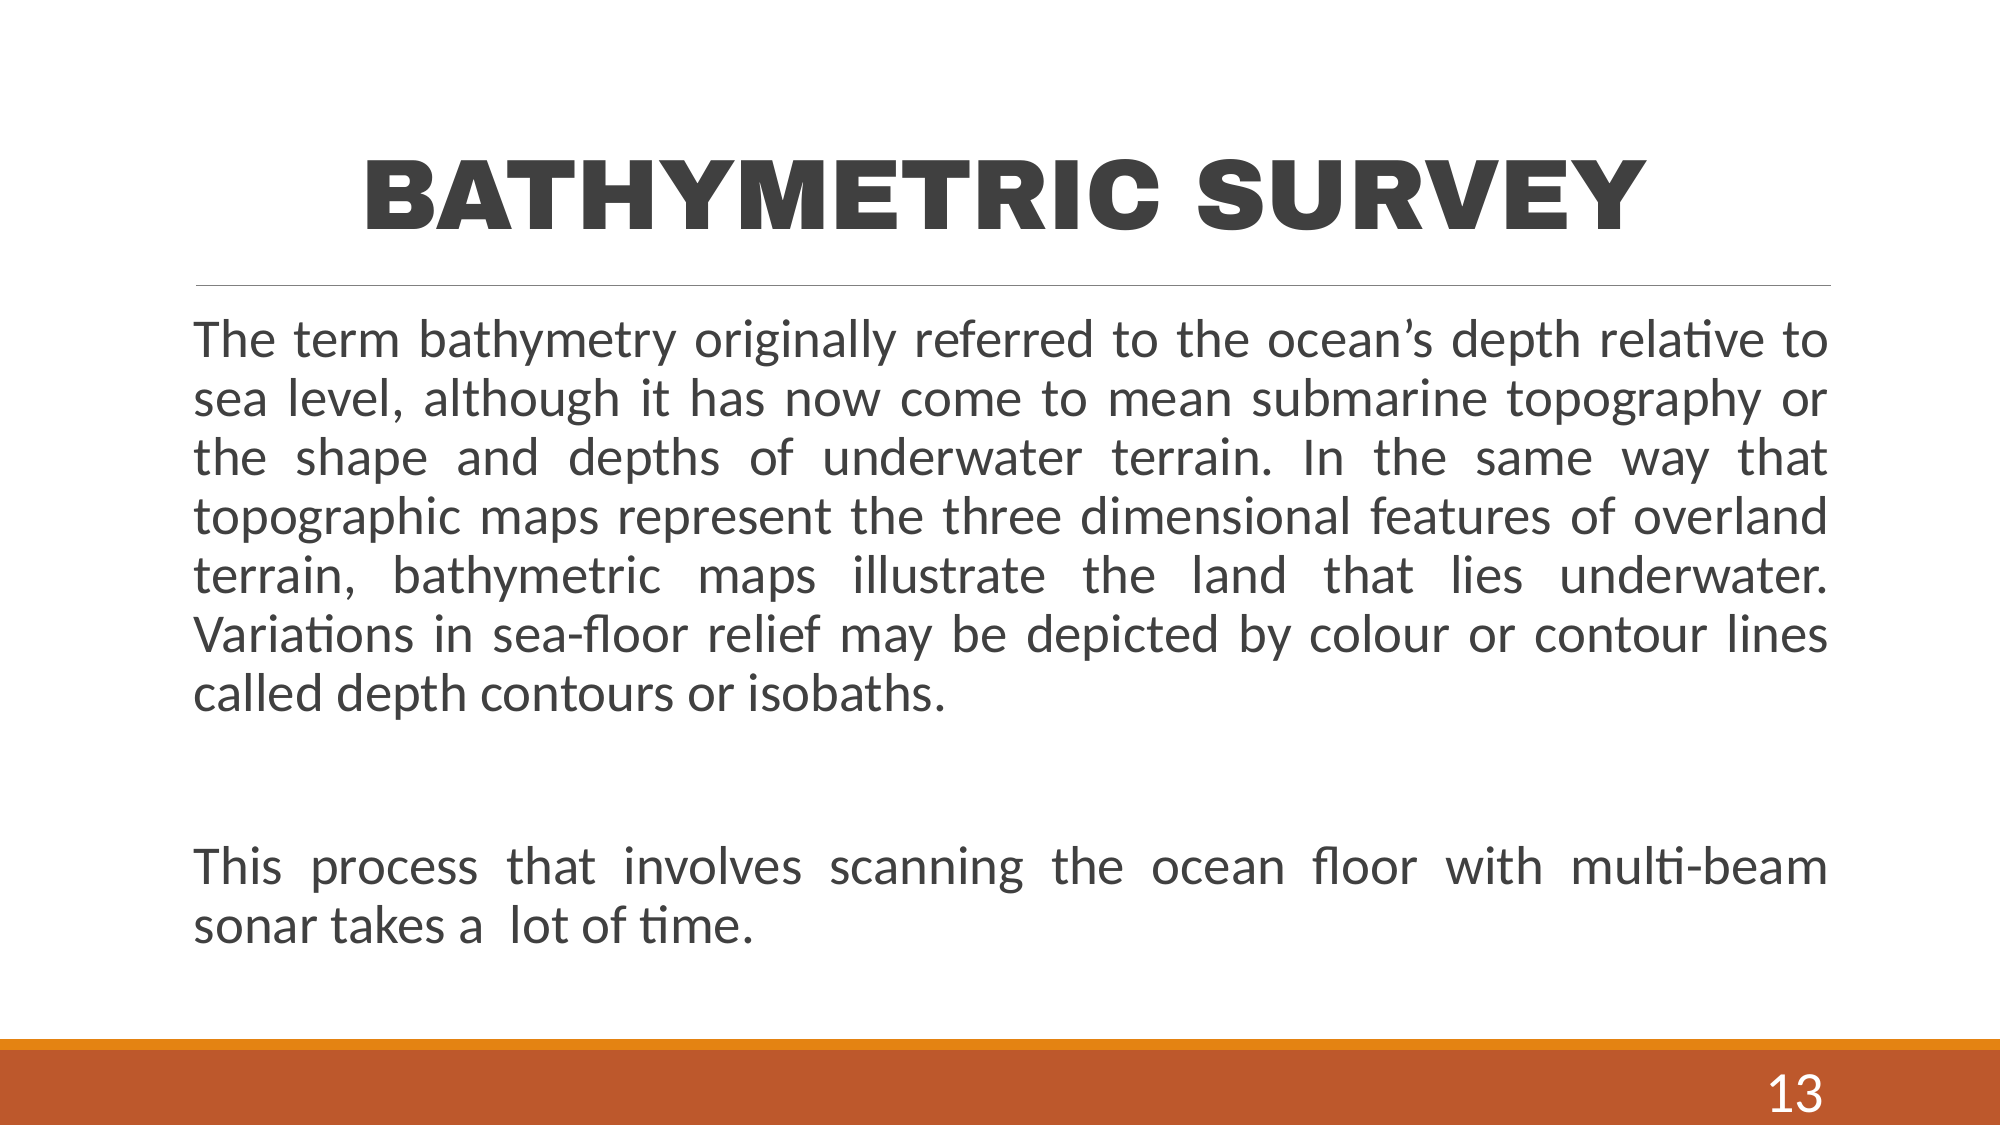

# BATHYMETRIC SURVEY
The term bathymetry originally referred to the ocean’s depth relative to sea level, although it has now come to mean submarine topography or the shape and depths of underwater terrain. In the same way that topographic maps represent the three dimensional features of overland terrain, bathymetric maps illustrate the land that lies underwater. Variations in sea-floor relief may be depicted by colour or contour lines called depth contours or isobaths.

This process that involves scanning the ocean floor with multi-beam sonar takes a  lot of time.
13